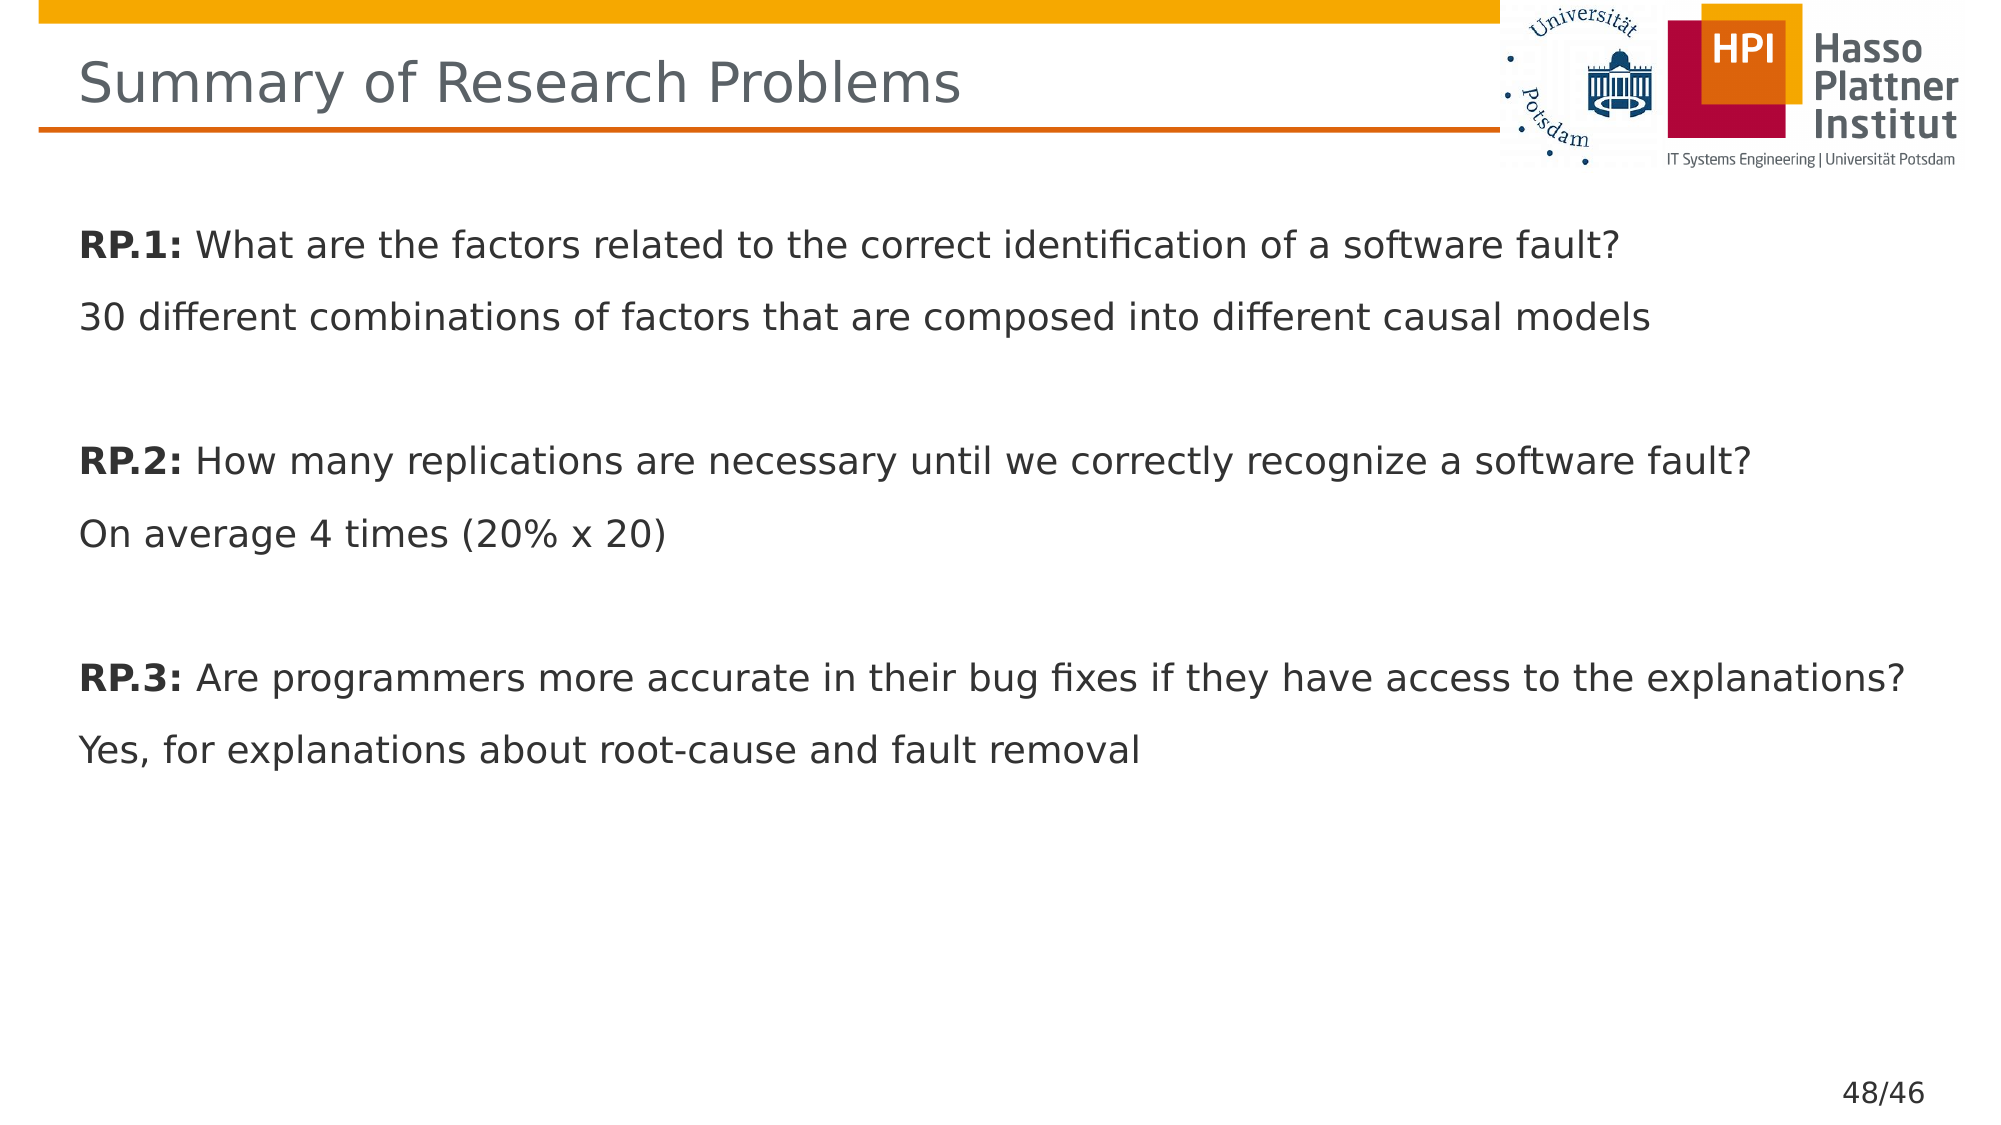

# Summary of Research Problems
RP.1: What are the factors related to the correct identification of a software fault?
30 different combinations of factors that are composed into different causal models

RP.2: How many replications are necessary until we correctly recognize a software fault?
On average 4 times (20% x 20)

RP.3: Are programmers more accurate in their bug fixes if they have access to the explanations?
Yes, for explanations about root-cause and fault removal